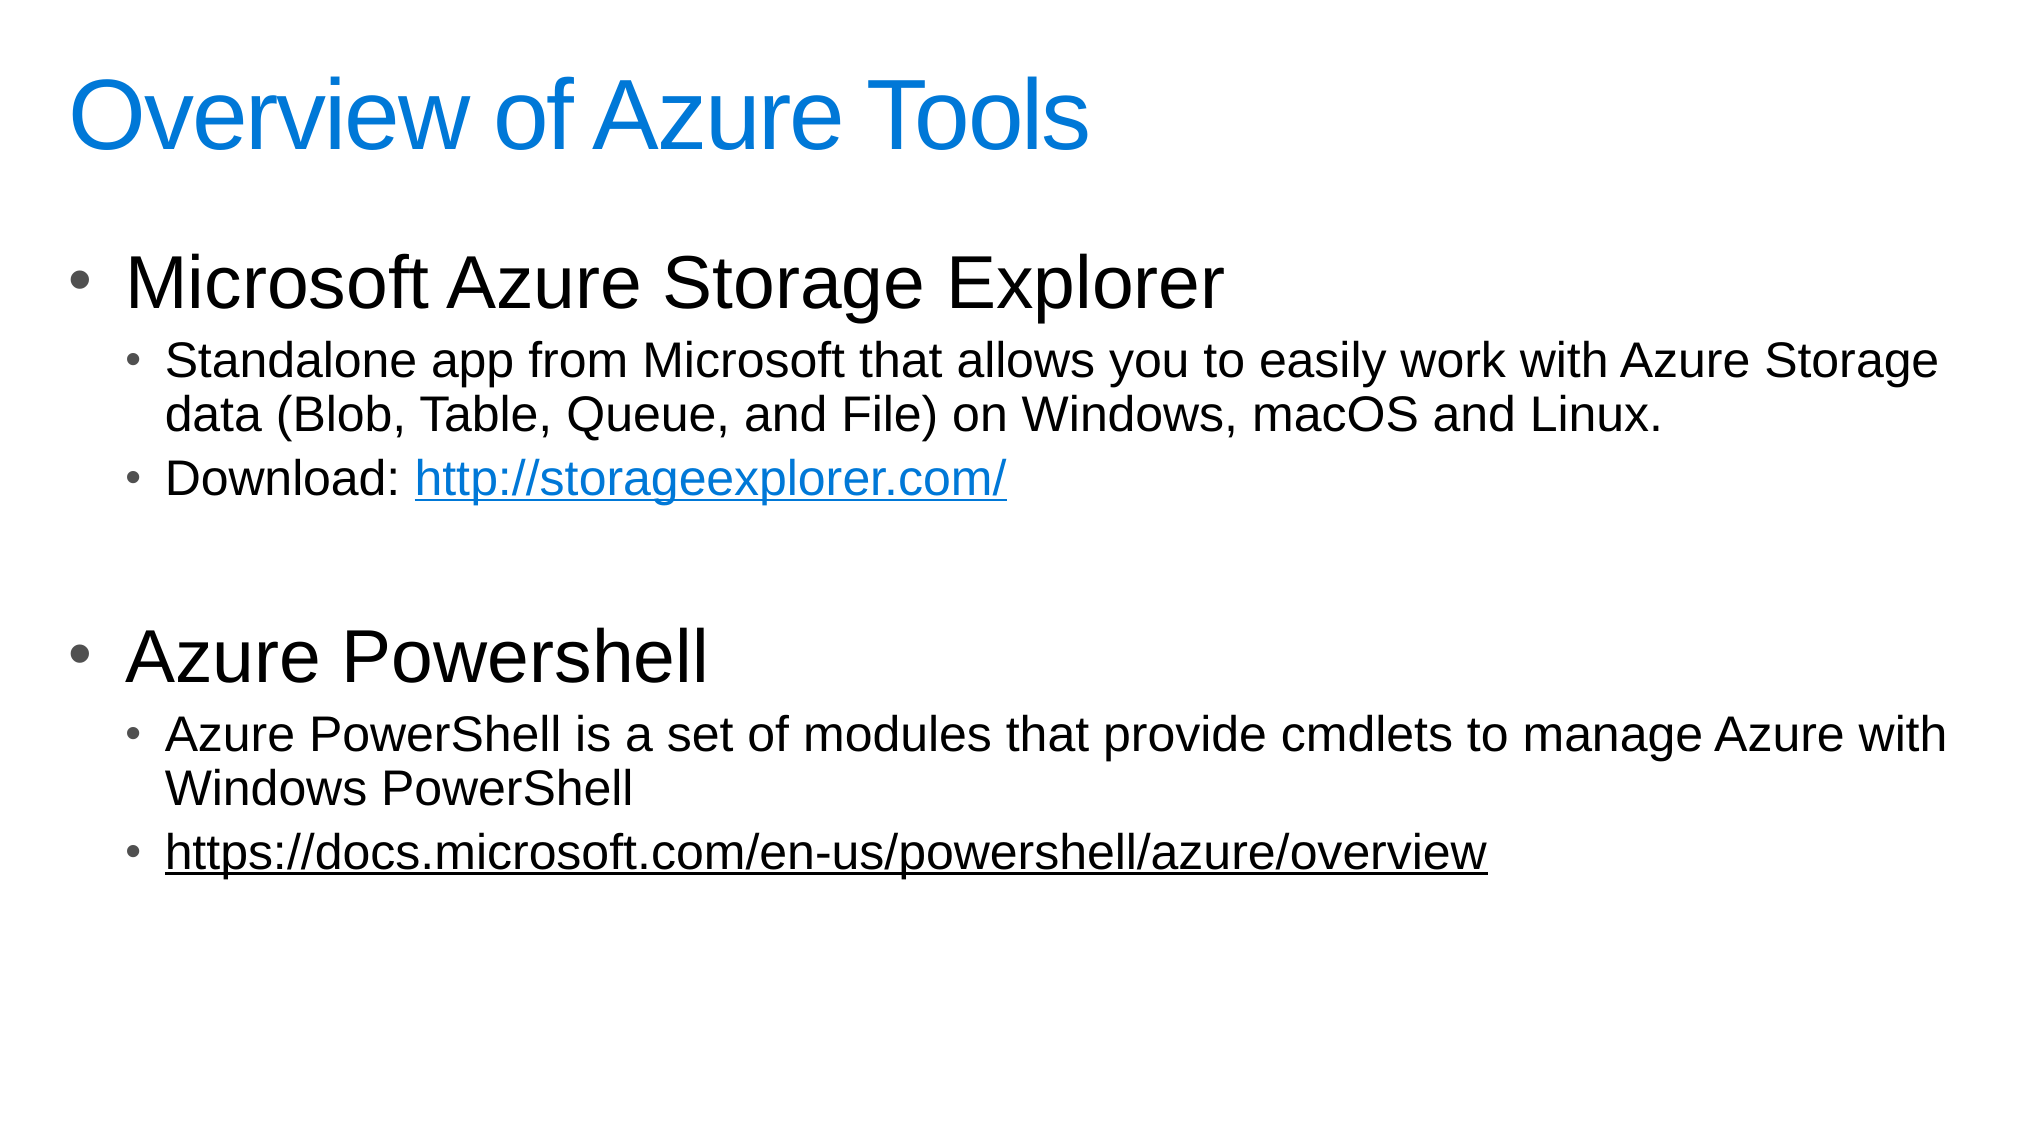

# Overview of Azure Tools
Microsoft Azure Storage Explorer
Standalone app from Microsoft that allows you to easily work with Azure Storage data (Blob, Table, Queue, and File) on Windows, macOS and Linux.
Download: http://storageexplorer.com/

Azure Powershell
Azure PowerShell is a set of modules that provide cmdlets to manage Azure with Windows PowerShell
https://docs.microsoft.com/en-us/powershell/azure/overview